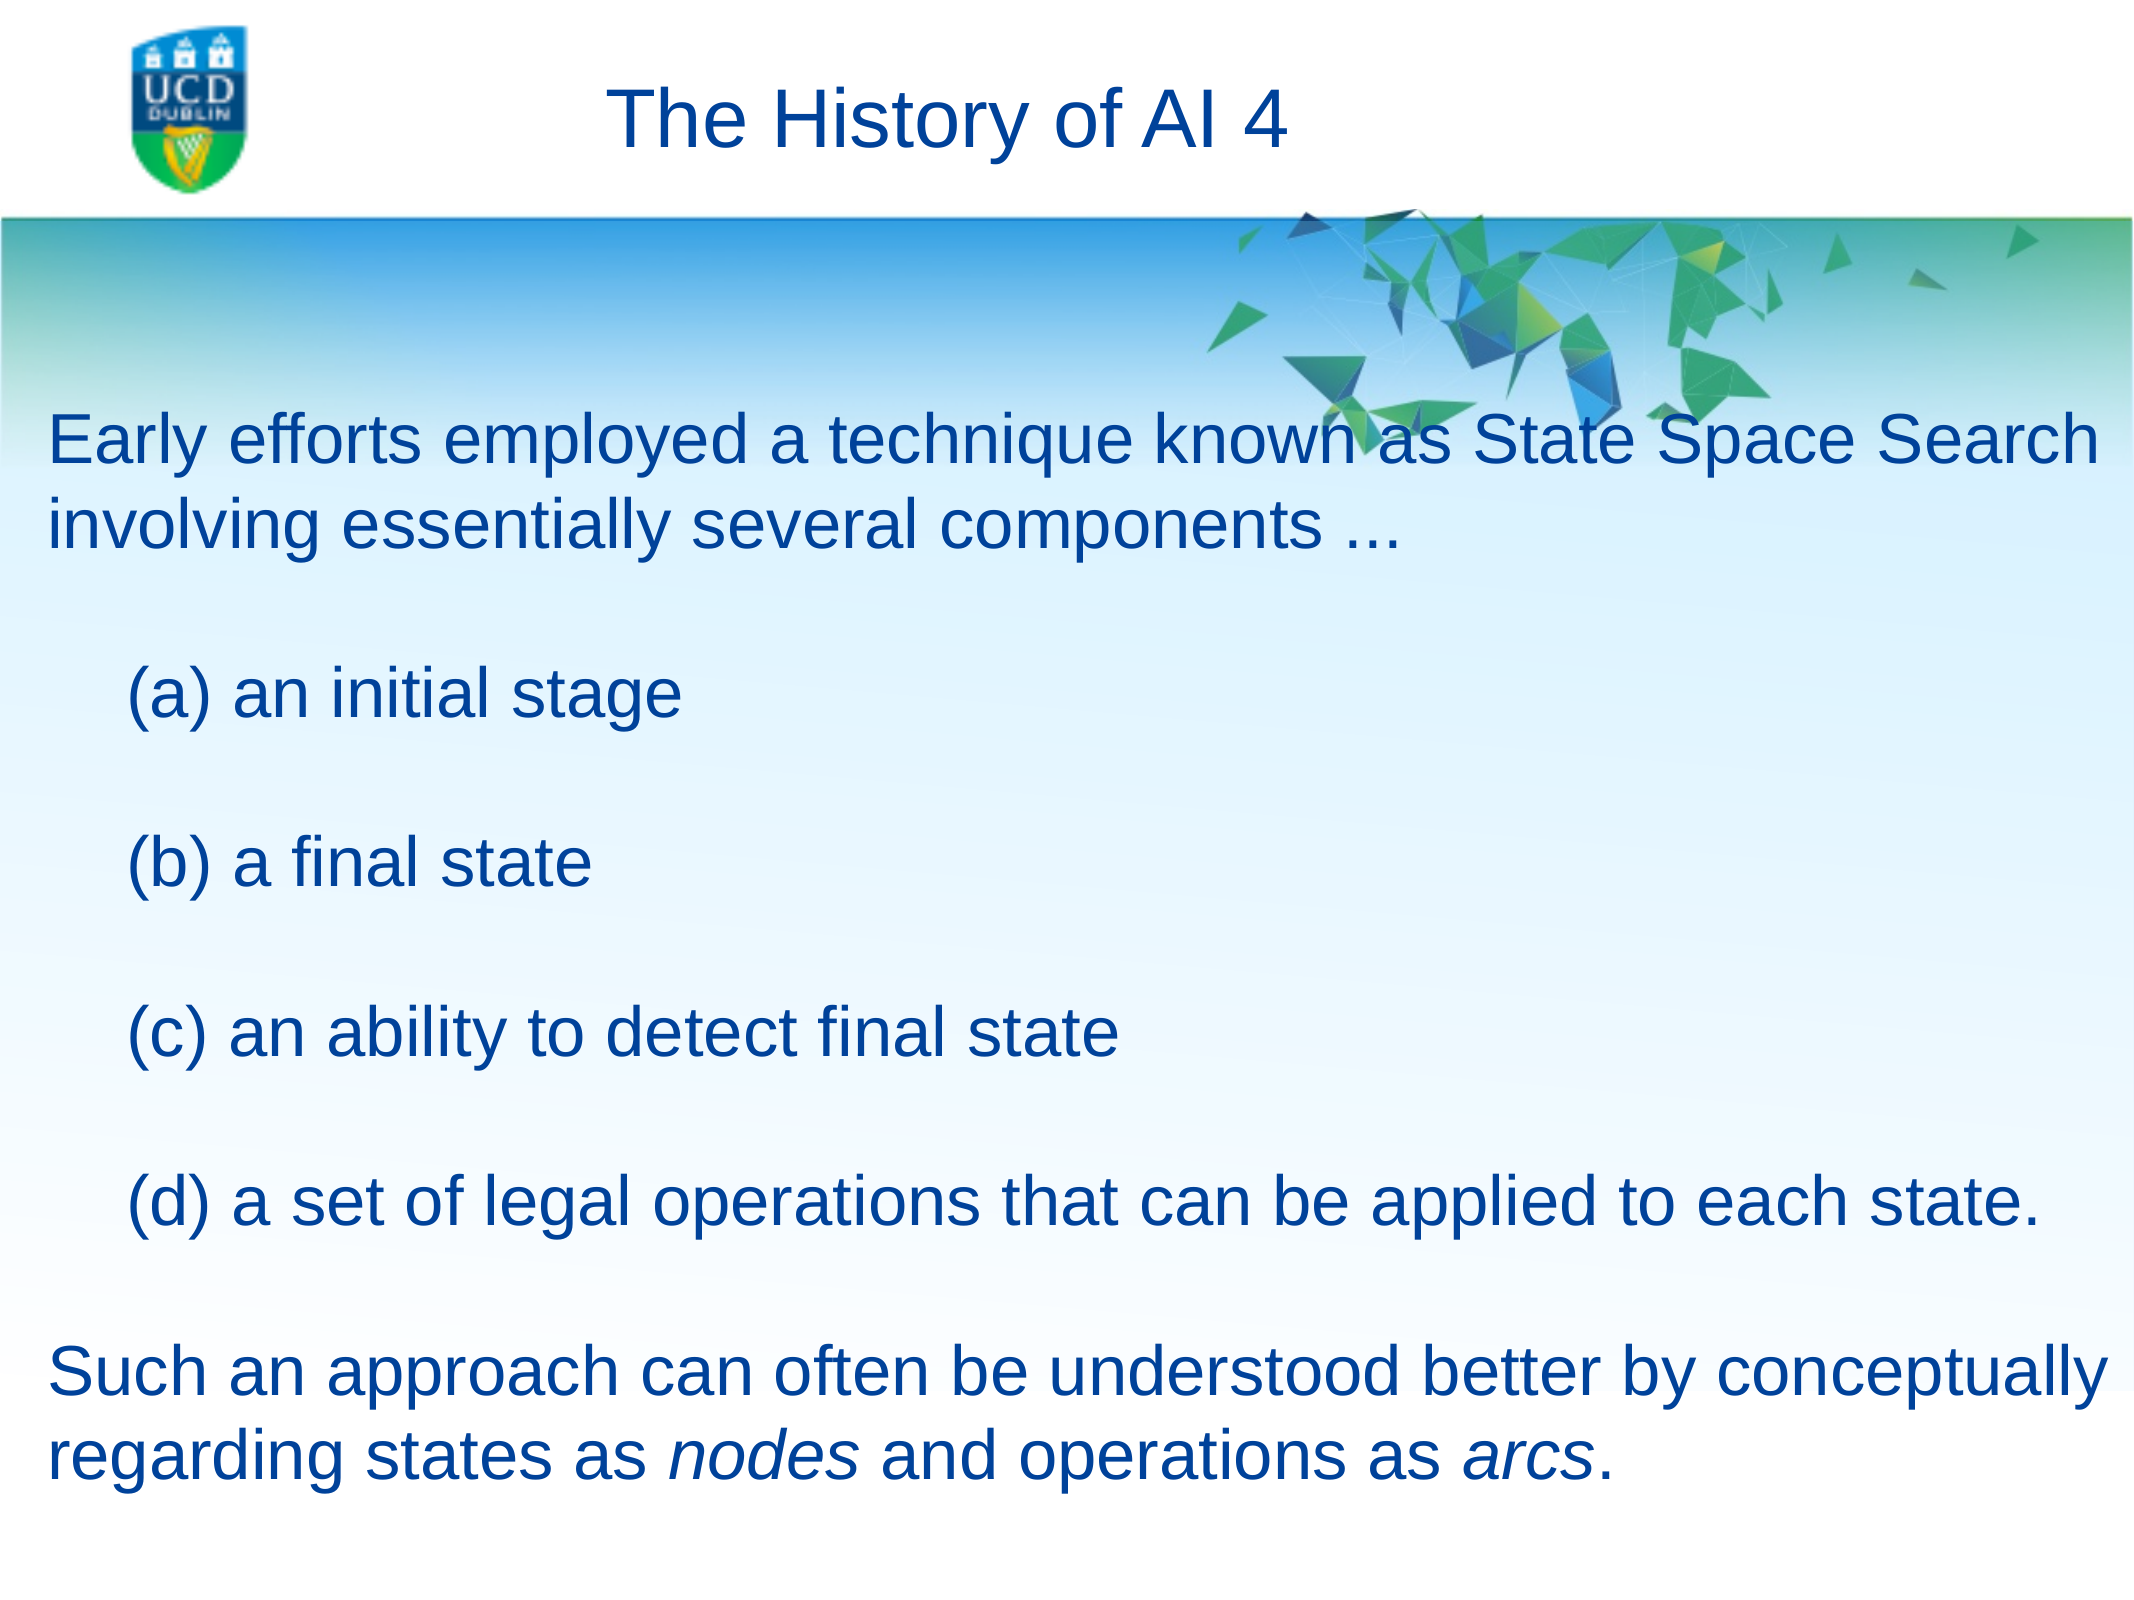

# The History of AI 4
Early efforts employed a technique known as State Space Search
involving essentially several components ...

    (a) an initial stage

    (b) a final state

    (c) an ability to detect final state

    (d) a set of legal operations that can be applied to each state.

Such an approach can often be understood better by conceptually
regarding states as nodes and operations as arcs.